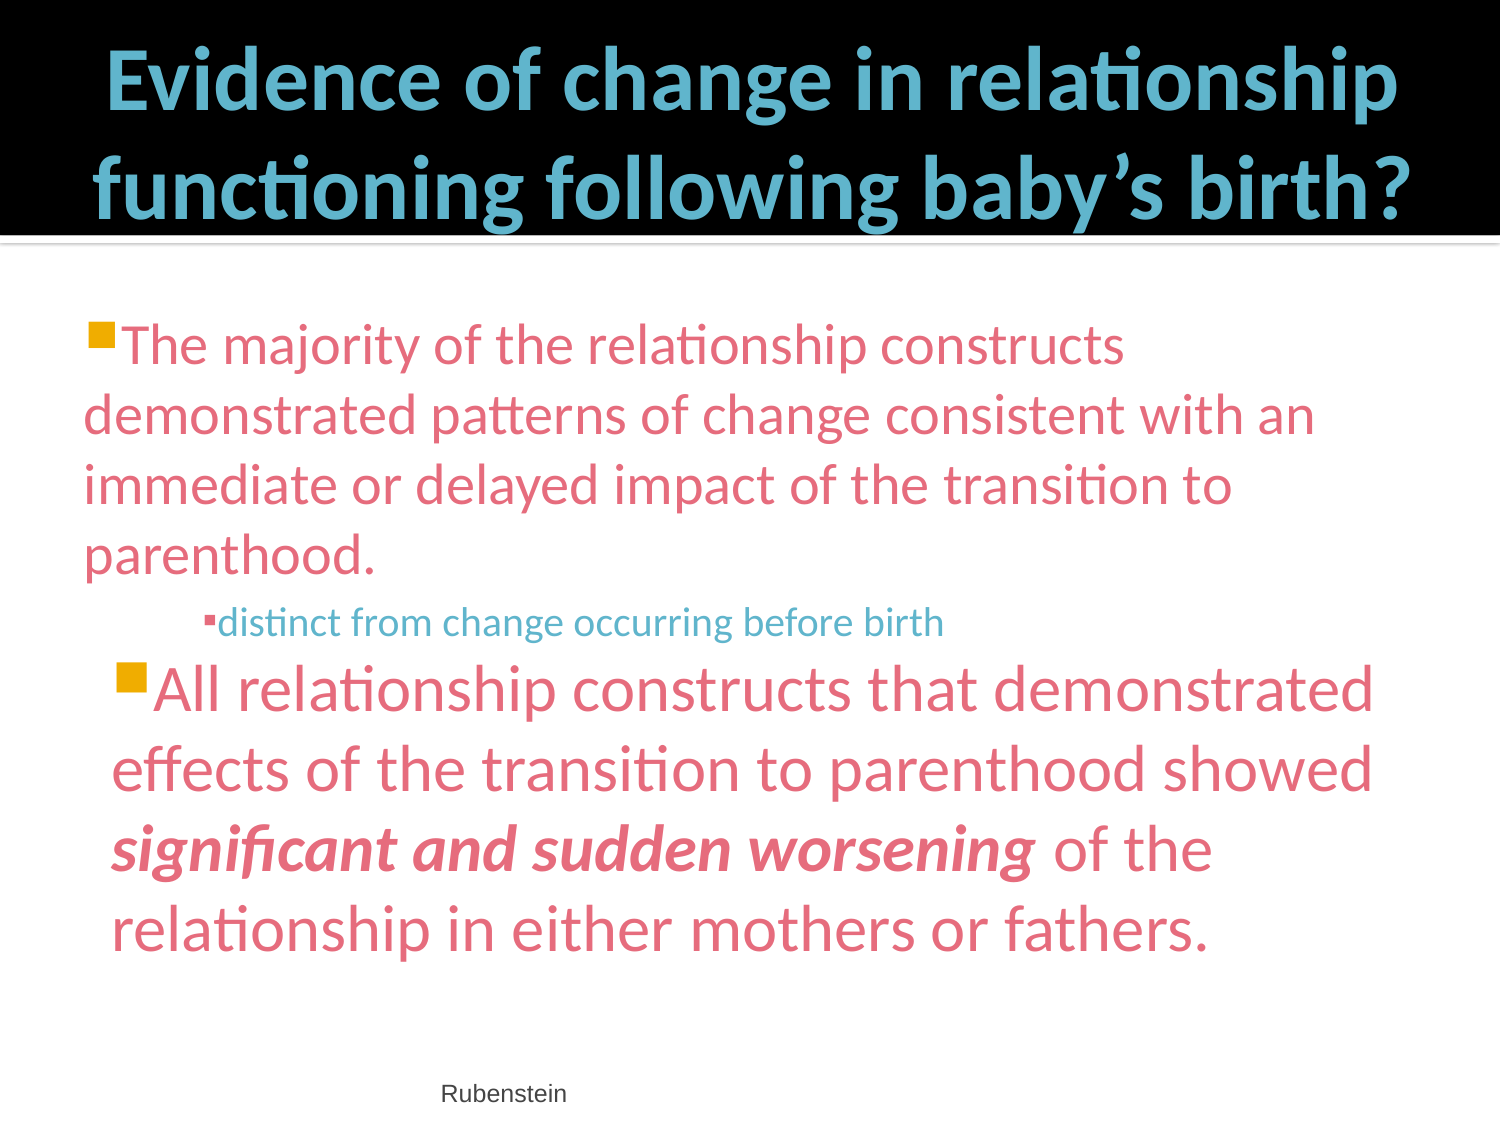

# Evidence of change in relationship functioning following baby’s birth?
The majority of the relationship constructs demonstrated patterns of change consistent with an immediate or delayed impact of the transition to parenthood.
distinct from change occurring before birth
All relationship constructs that demonstrated effects of the transition to parenthood showed significant and sudden worsening of the relationship in either mothers or fathers.
Rubenstein